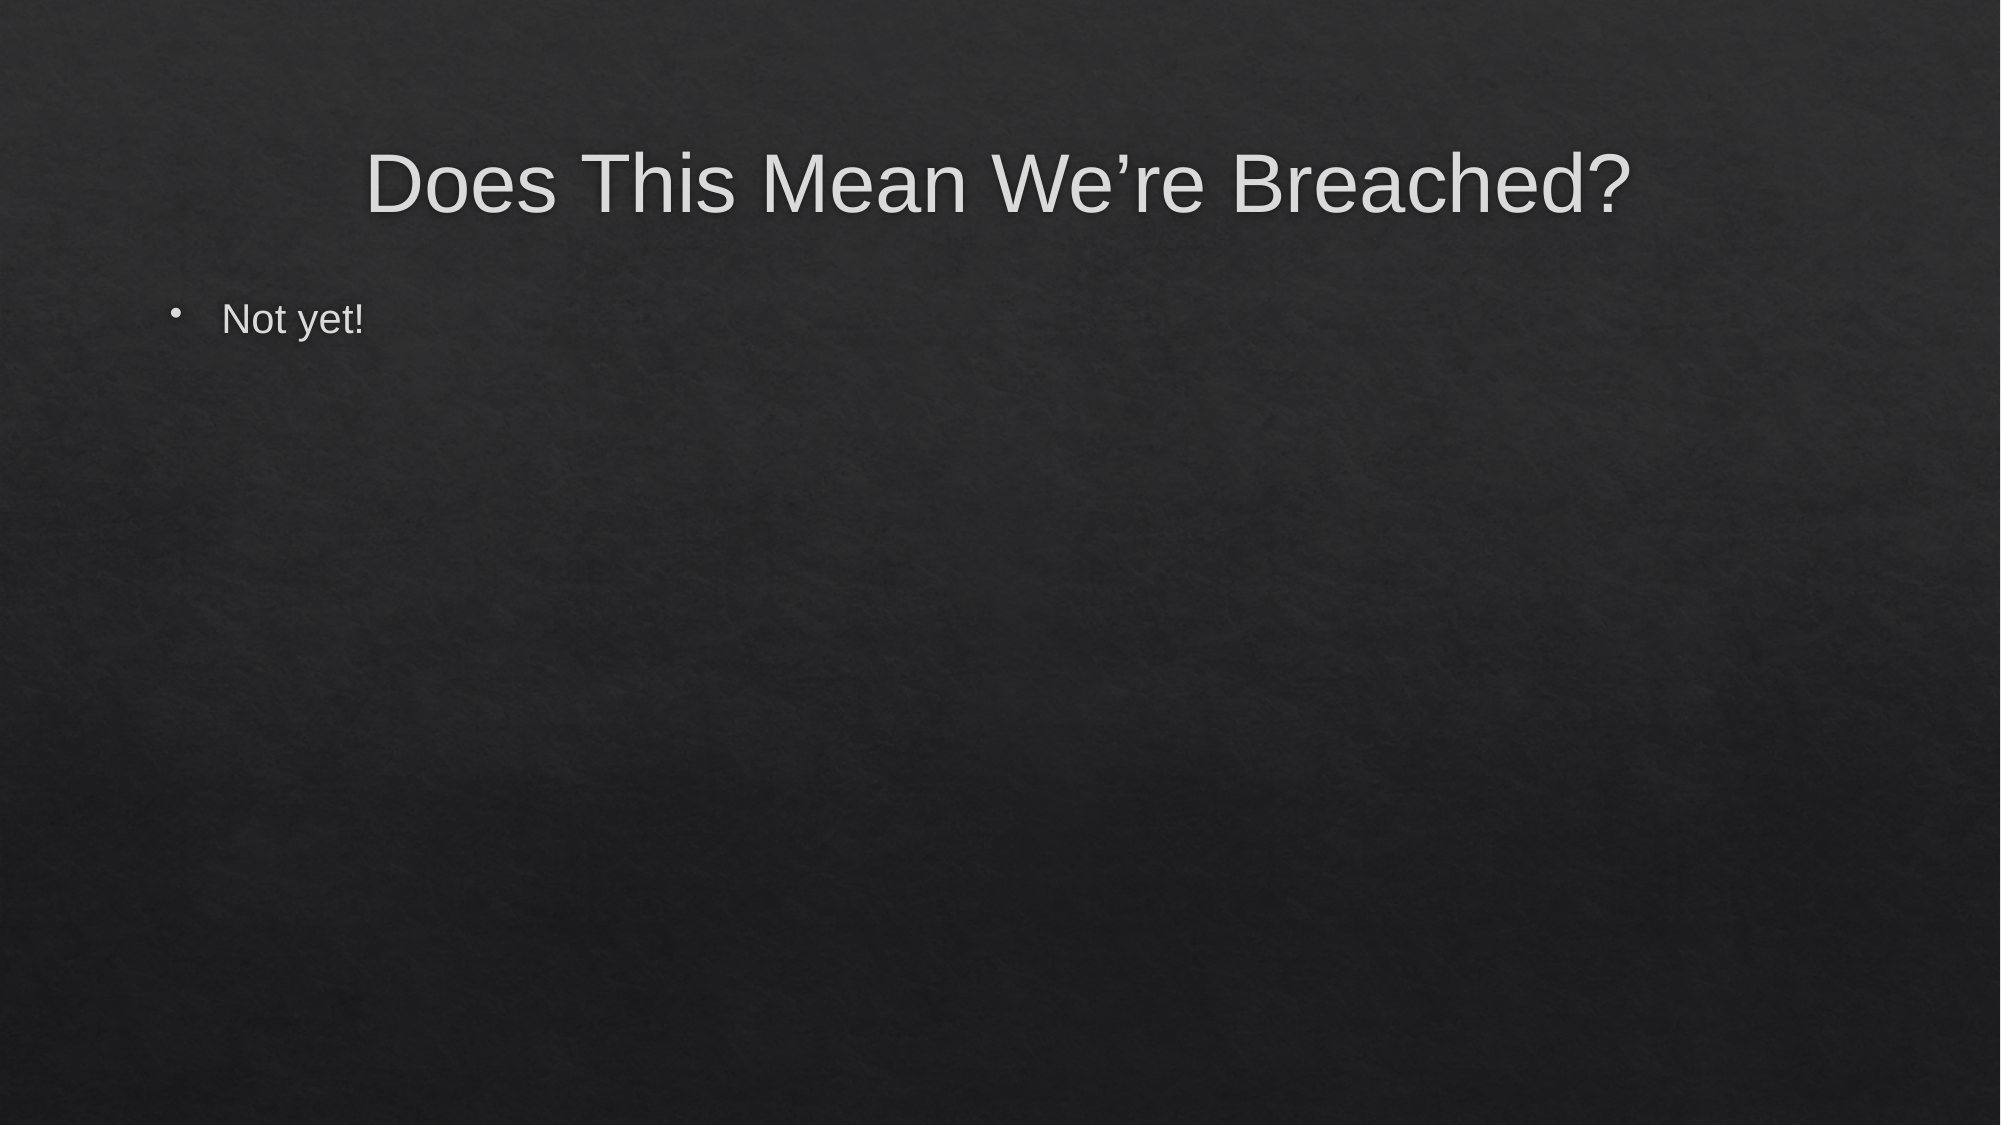

# Does This Mean We’re Breached?
Not yet!